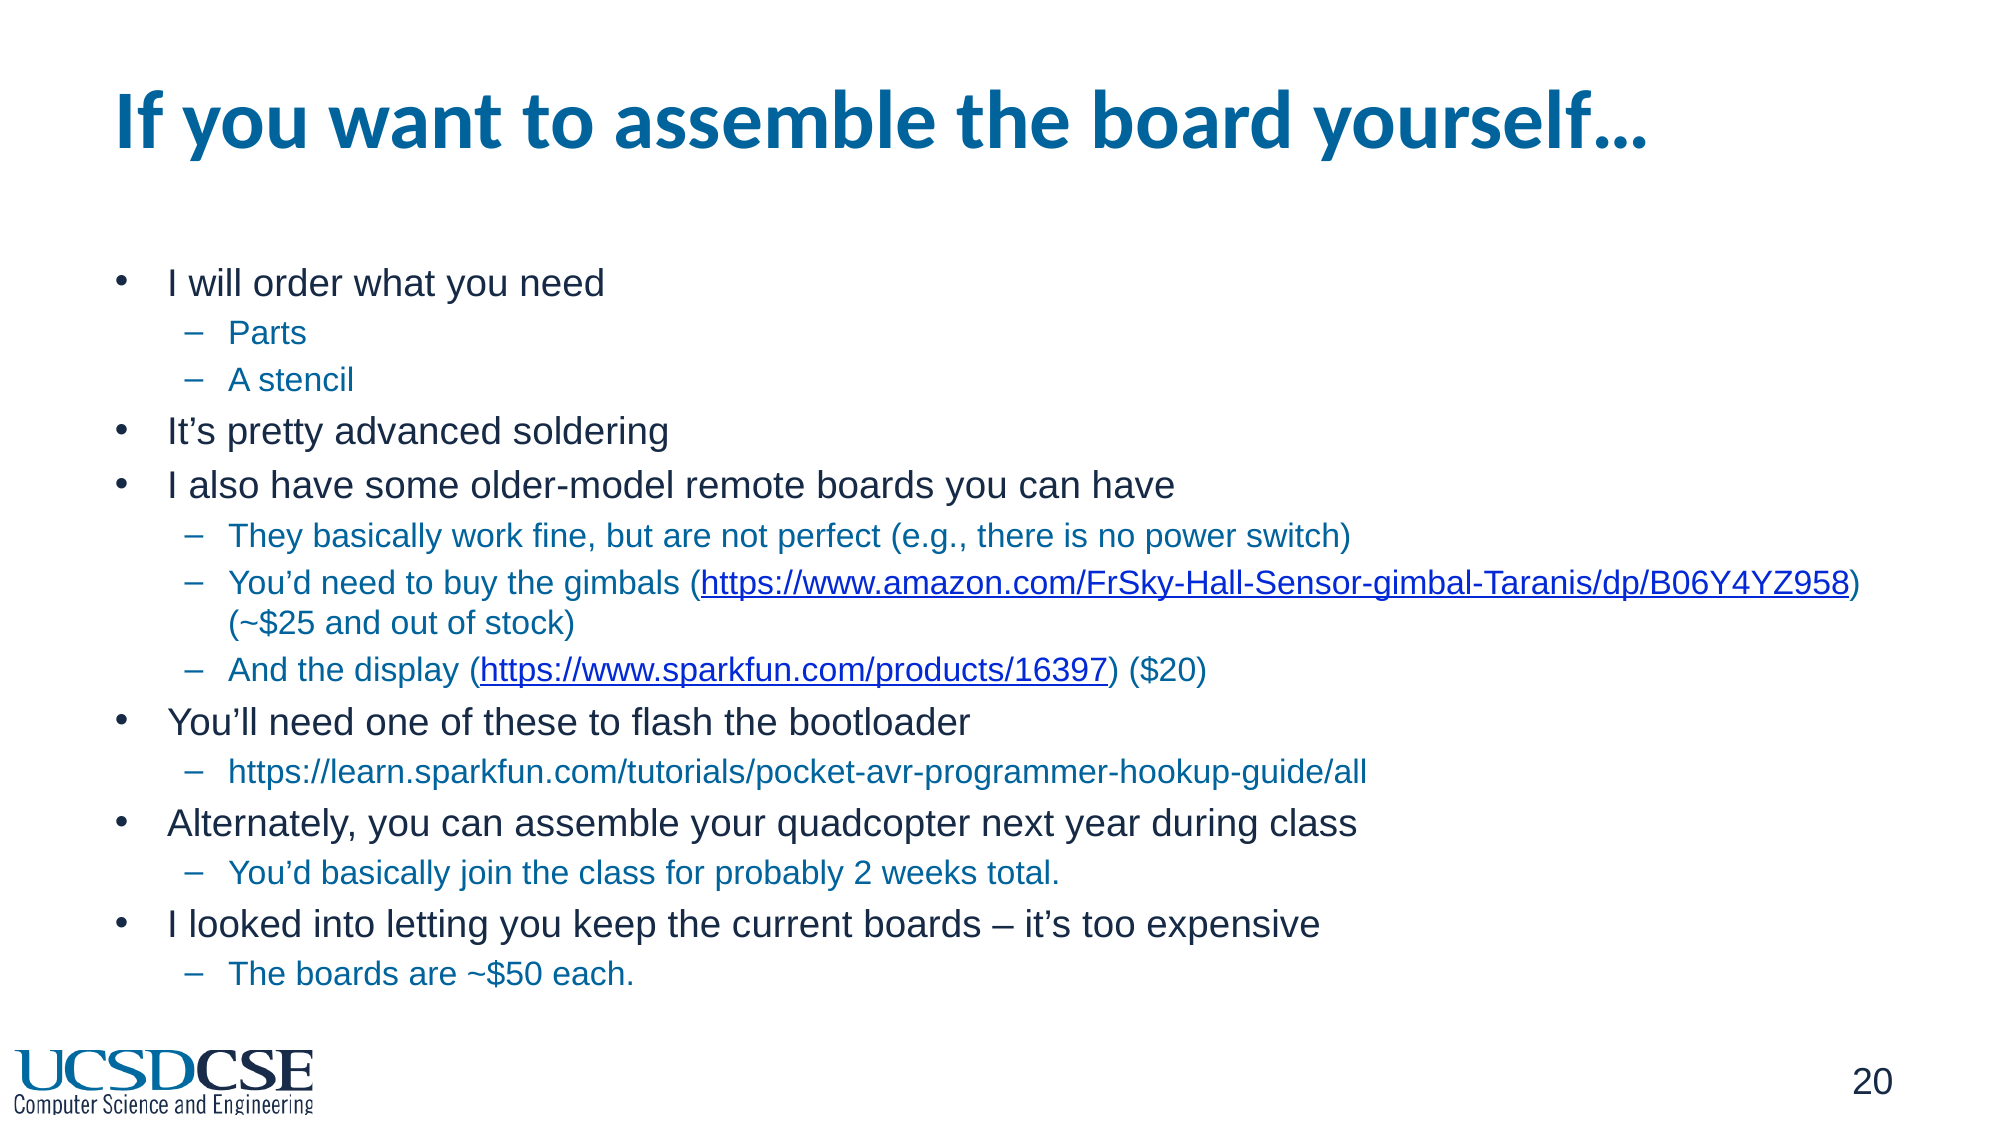

# If you want to assemble the board yourself…
I will order what you need
Parts
A stencil
It’s pretty advanced soldering
I also have some older-model remote boards you can have
They basically work fine, but are not perfect (e.g., there is no power switch)
You’d need to buy the gimbals (https://www.amazon.com/FrSky-Hall-Sensor-gimbal-Taranis/dp/B06Y4YZ958) (~$25 and out of stock)
And the display (https://www.sparkfun.com/products/16397) ($20)
You’ll need one of these to flash the bootloader
https://learn.sparkfun.com/tutorials/pocket-avr-programmer-hookup-guide/all
Alternately, you can assemble your quadcopter next year during class
You’d basically join the class for probably 2 weeks total.
I looked into letting you keep the current boards – it’s too expensive
The boards are ~$50 each.